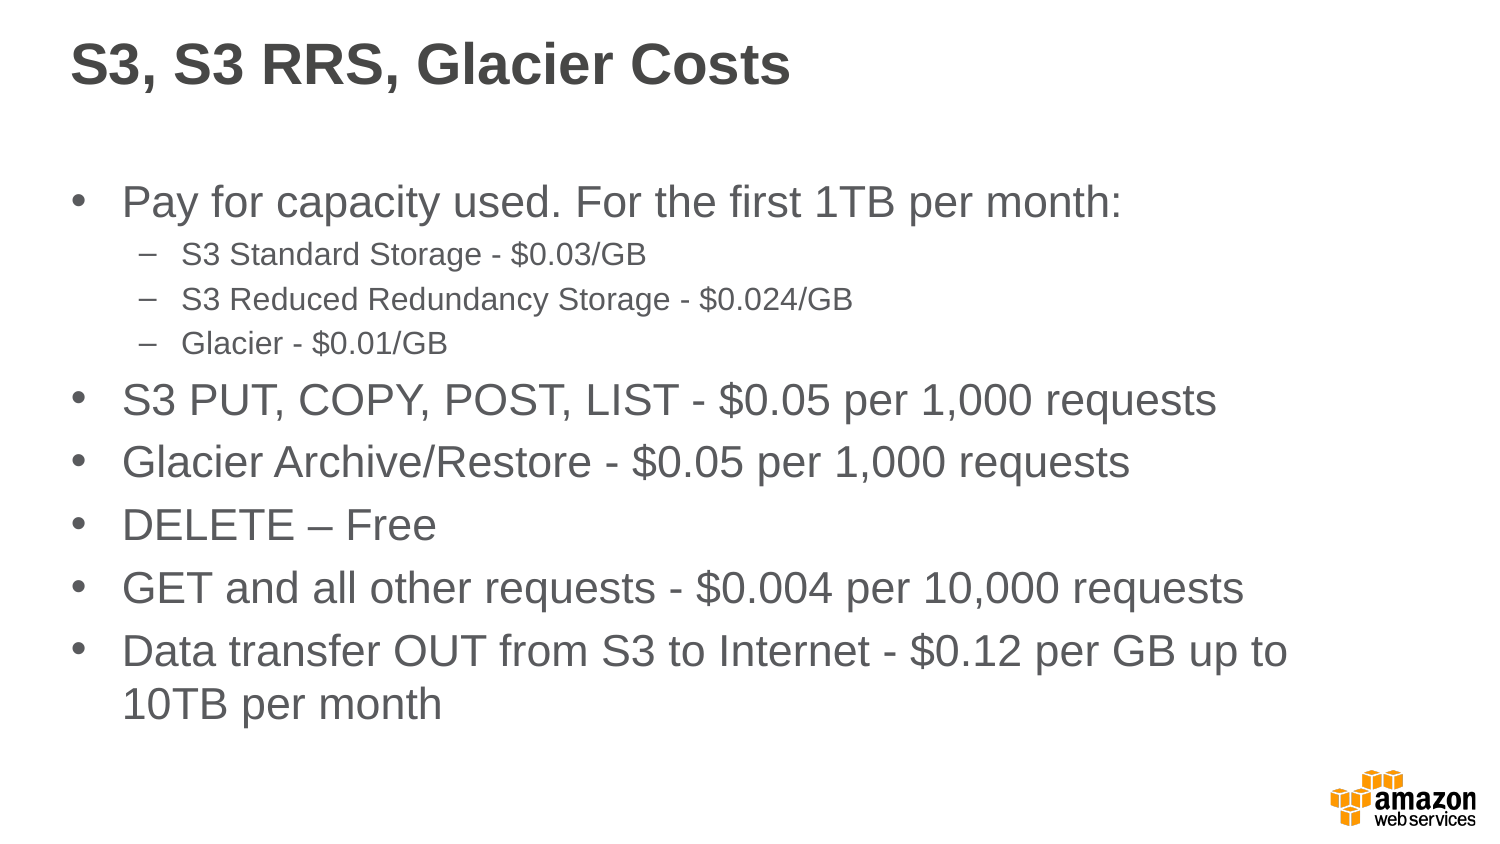

# S3, S3 RRS, Glacier Costs
Pay for capacity used. For the first 1TB per month:
S3 Standard Storage - $0.03/GB
S3 Reduced Redundancy Storage - $0.024/GB
Glacier - $0.01/GB
S3 PUT, COPY, POST, LIST - $0.05 per 1,000 requests
Glacier Archive/Restore - $0.05 per 1,000 requests
DELETE – Free
GET and all other requests - $0.004 per 10,000 requests
Data transfer OUT from S3 to Internet - $0.12 per GB up to 10TB per month